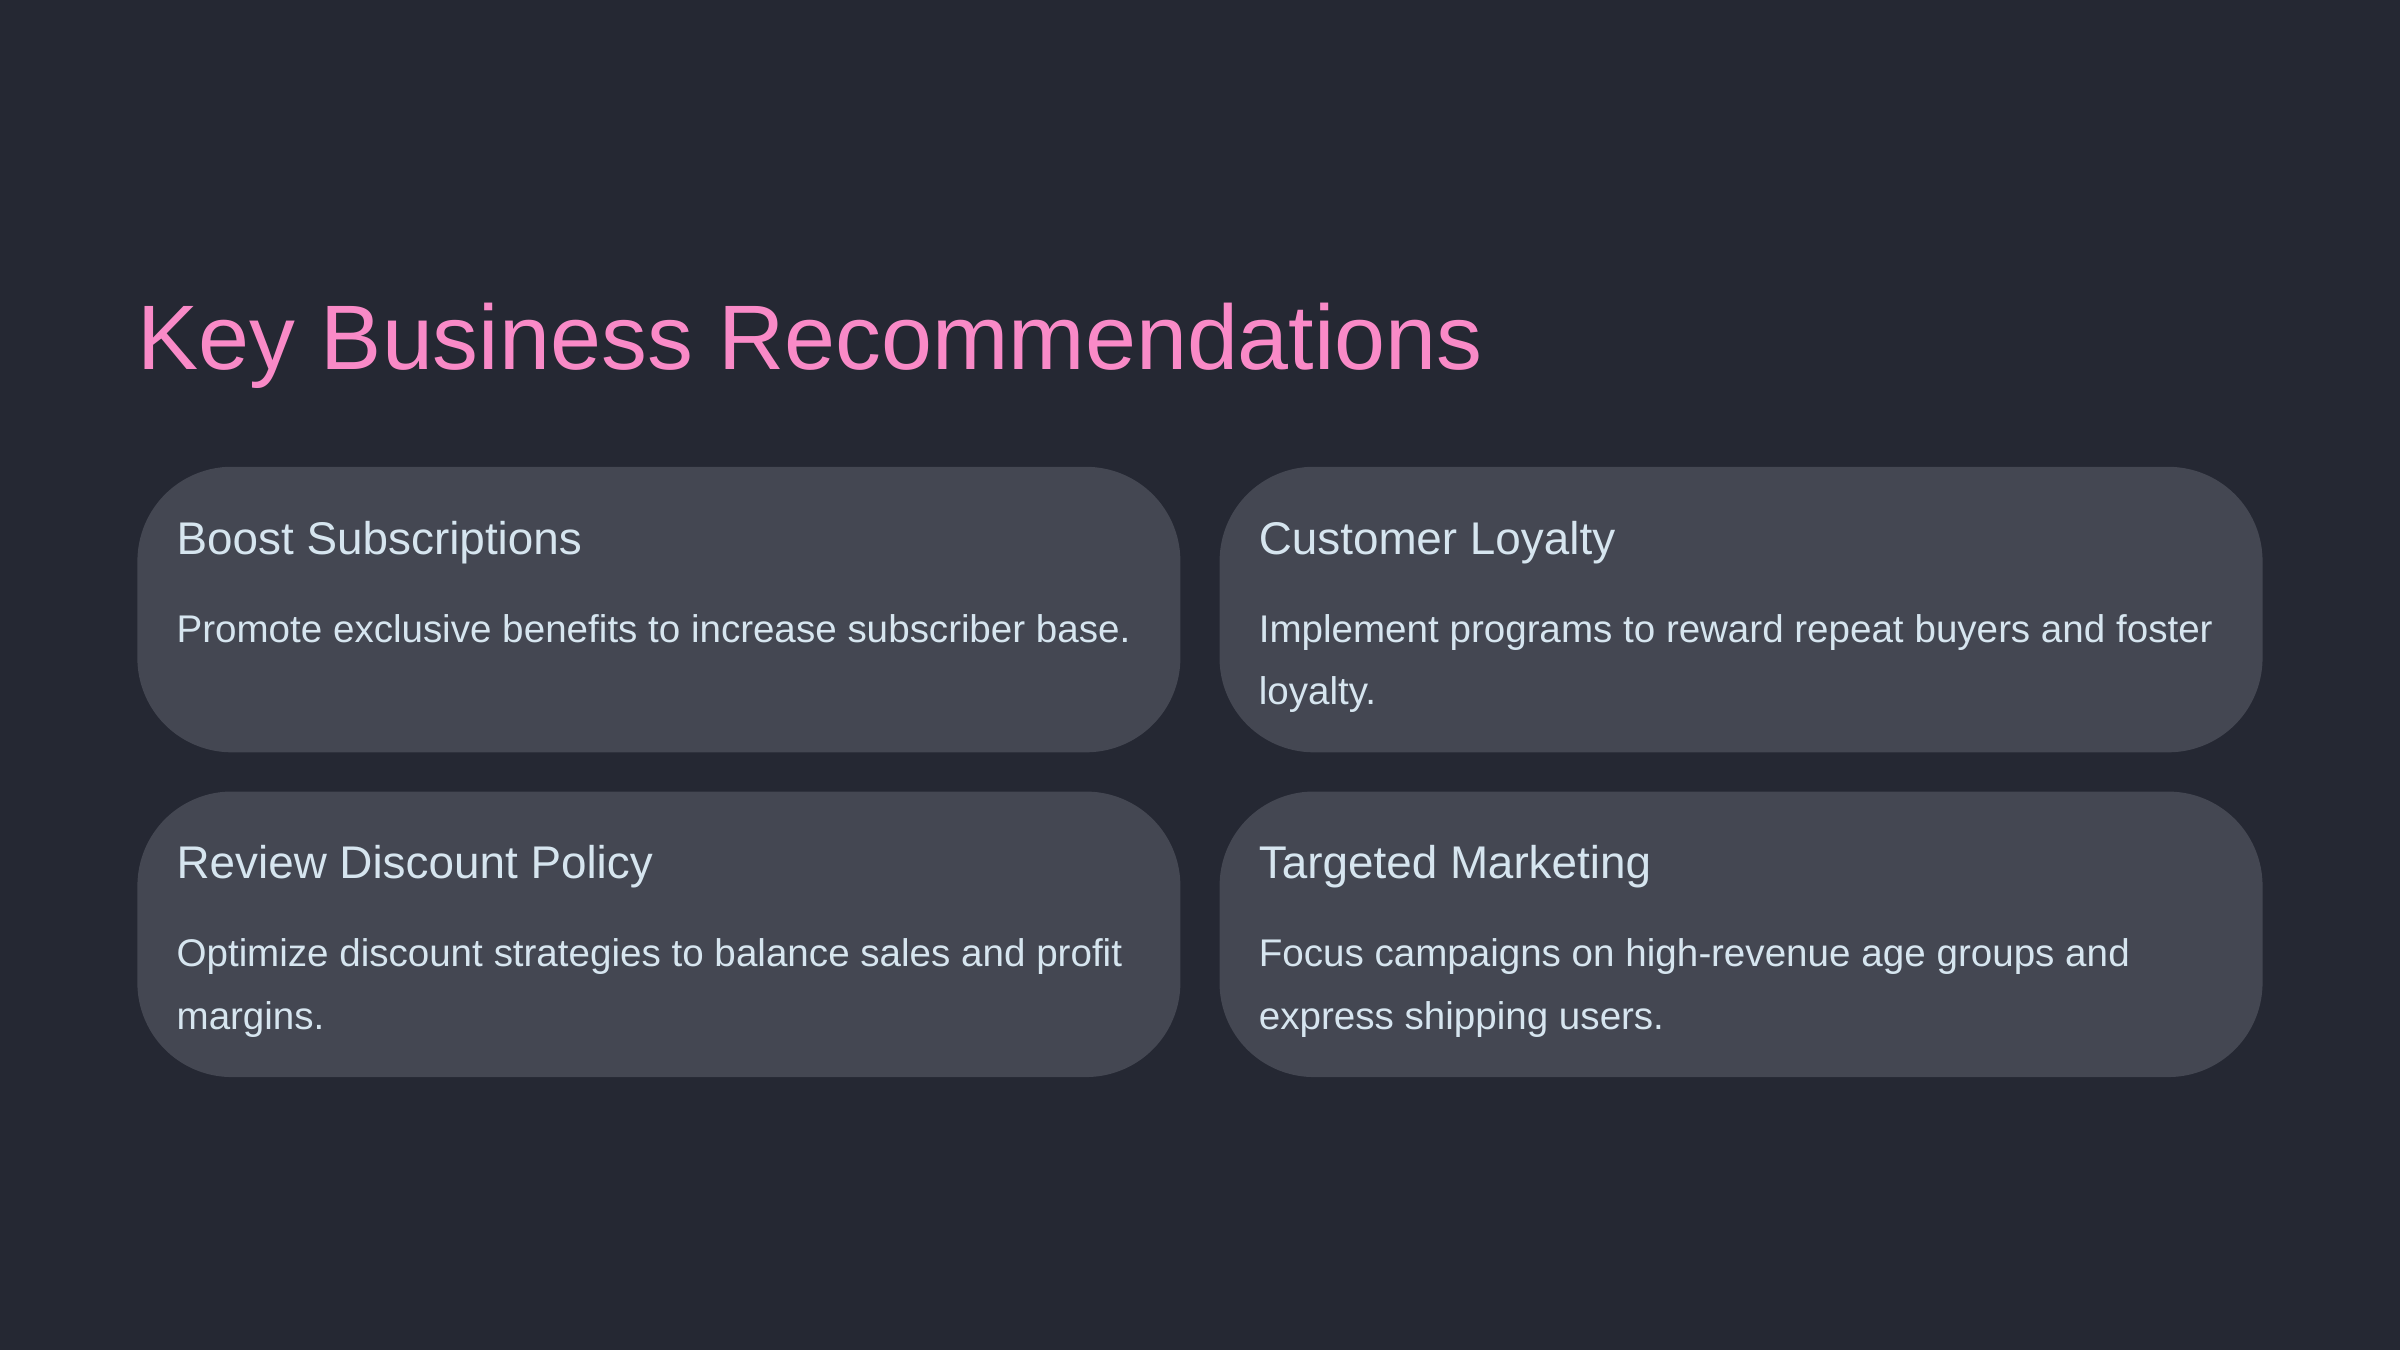

Key Business Recommendations

Boost Subscriptions
Customer Loyalty
Promote exclusive benefits to increase subscriber base.
Implement programs to reward repeat buyers and foster loyalty.

Review Discount Policy
Targeted Marketing
Optimize discount strategies to balance sales and profit margins.
Focus campaigns on high-revenue age groups and express shipping users.